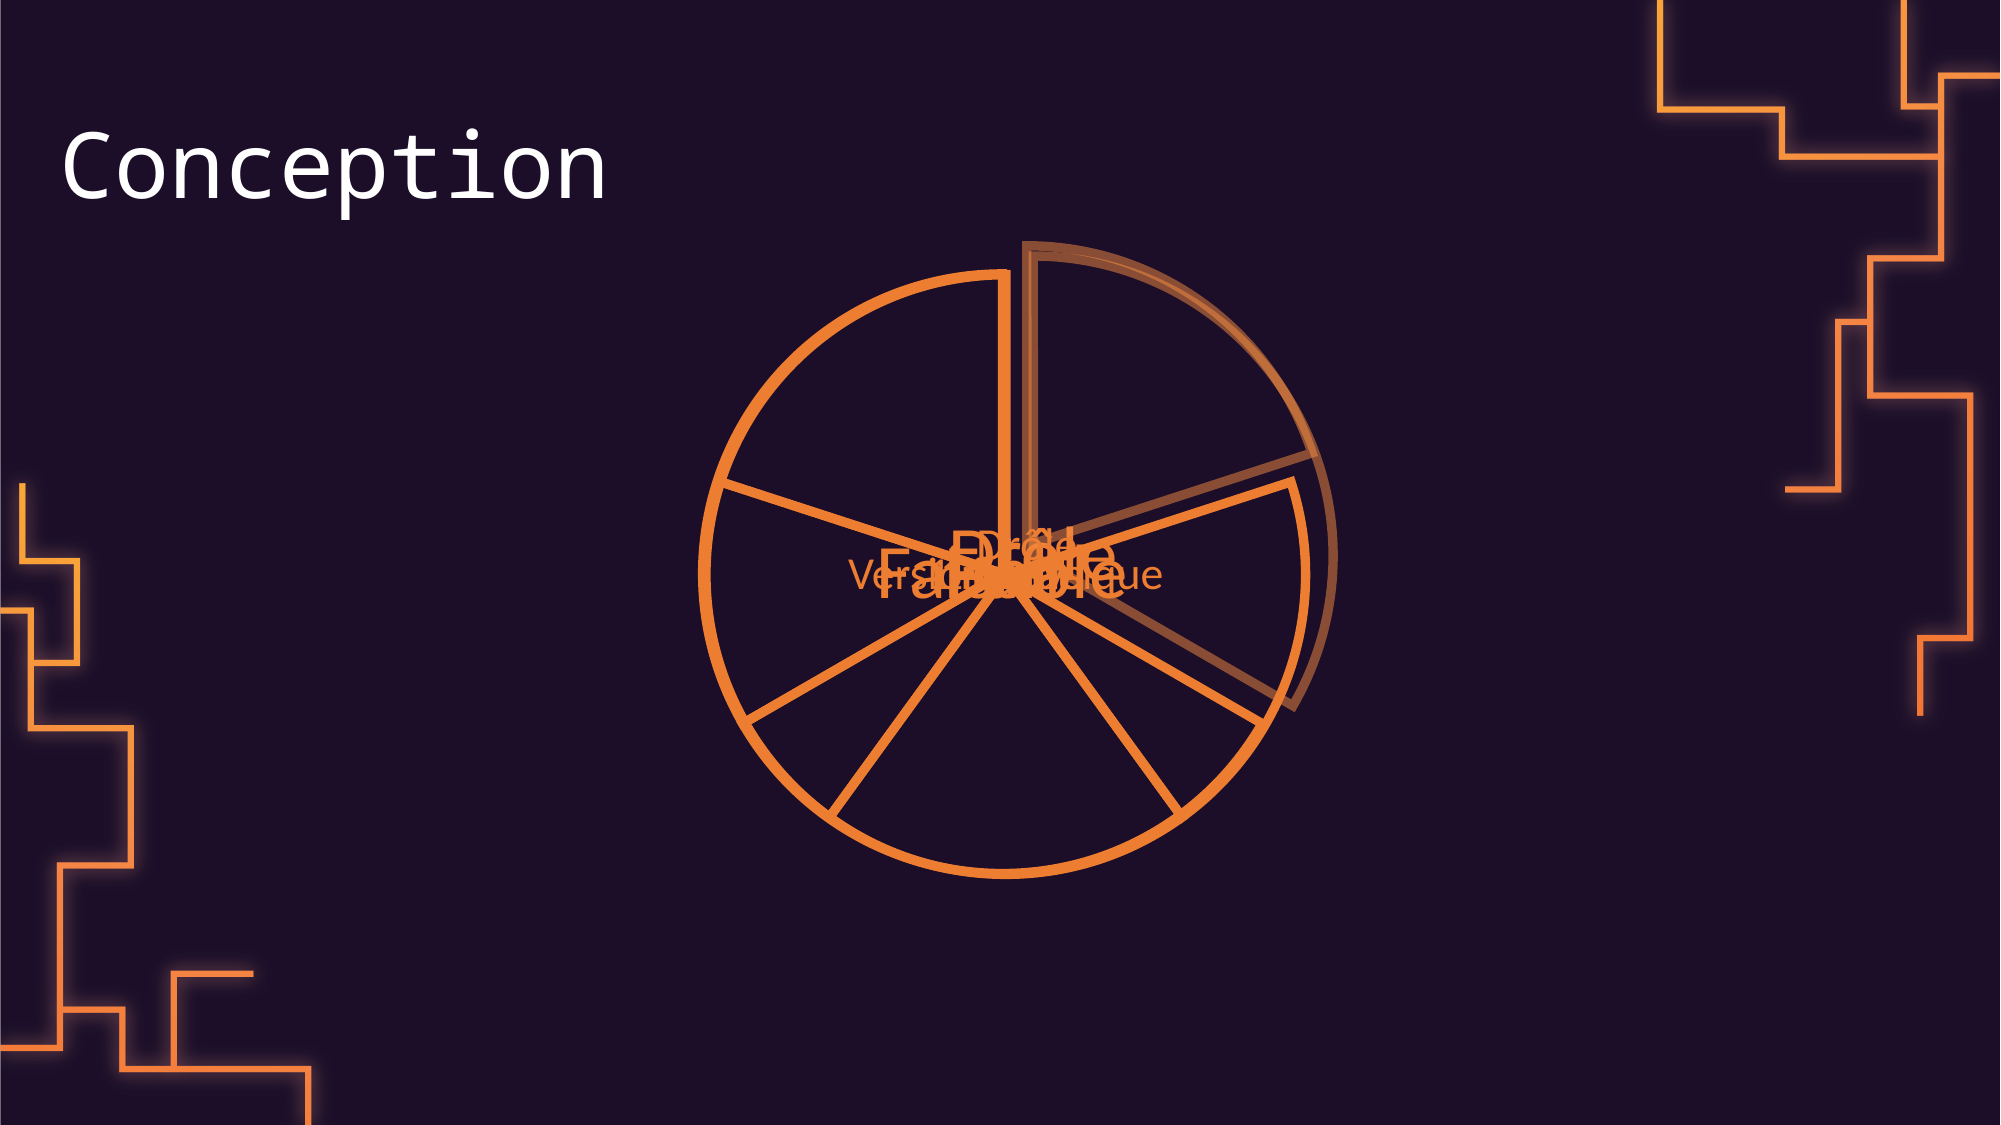

# Conception
Drôle
Version physique
1 niveau
1 input
Fun
Drôle
Faisable
Fun